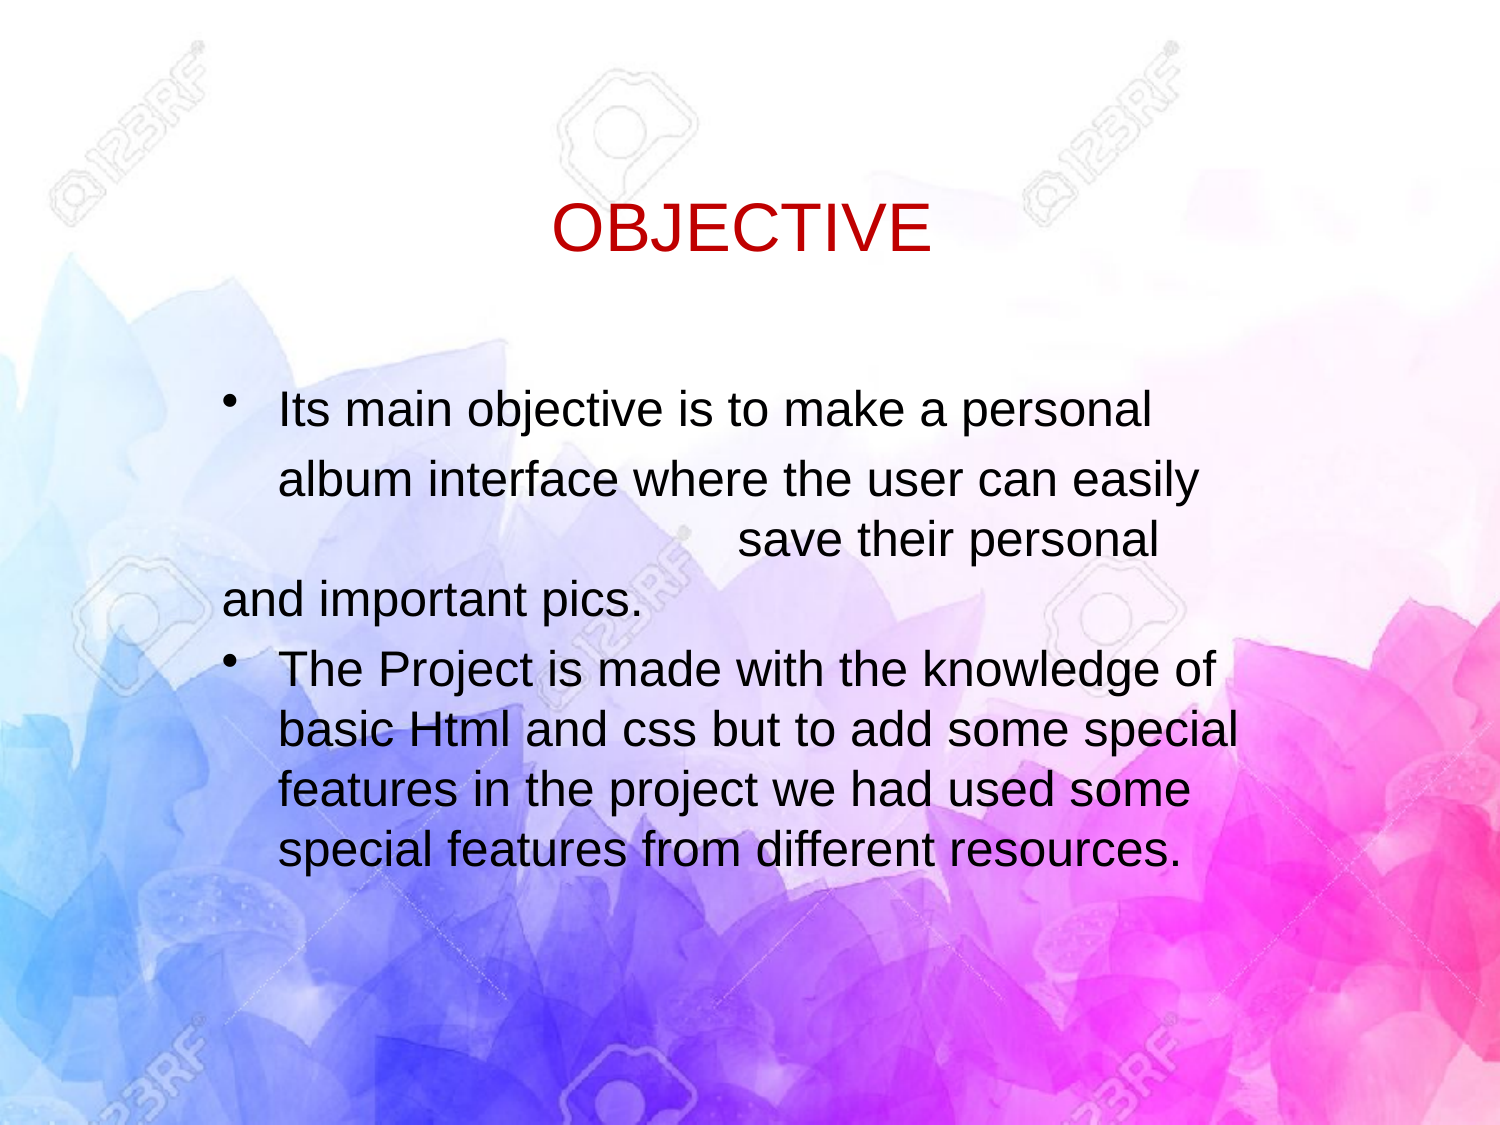

# OBJECTIVE
Its main objective is to make a personal
    album interface where the user can easily                                        save their personal and important pics.
The Project is made with the knowledge of basic Html and css but to add some special features in the project we had used some  special features from different resources.